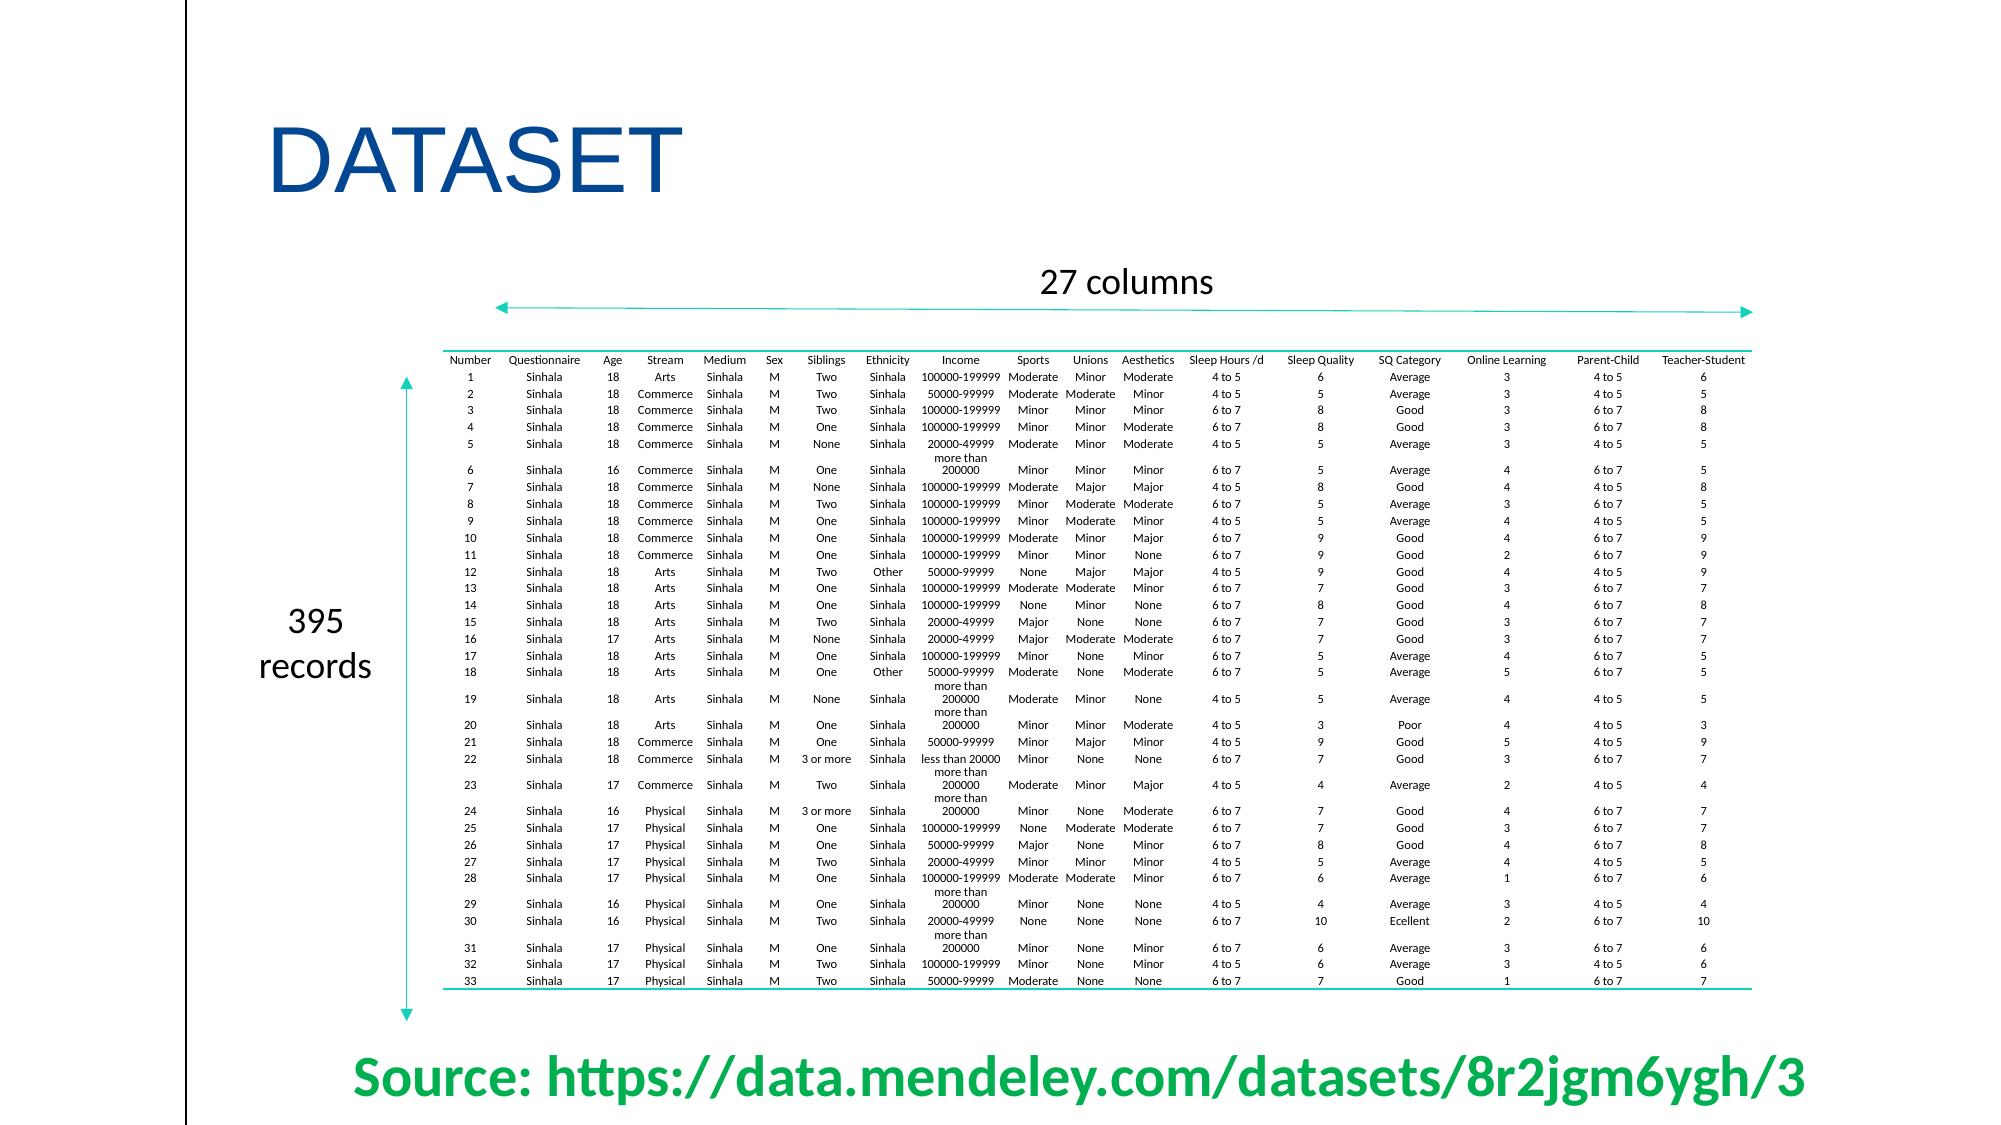

# Dataset
27 columns
| Number | Questionnaire | Age | Stream | Medium | Sex | Siblings | Ethnicity | Income | Sports | Unions | Aesthetics | Sleep Hours /d | Sleep Quality | SQ Category | Online Learning | Parent-Child | Teacher-Student |
| --- | --- | --- | --- | --- | --- | --- | --- | --- | --- | --- | --- | --- | --- | --- | --- | --- | --- |
| 1 | Sinhala | 18 | Arts | Sinhala | M | Two | Sinhala | 100000-199999 | Moderate | Minor | Moderate | 4 to 5 | 6 | Average | 3 | 4 to 5 | 6 |
| 2 | Sinhala | 18 | Commerce | Sinhala | M | Two | Sinhala | 50000-99999 | Moderate | Moderate | Minor | 4 to 5 | 5 | Average | 3 | 4 to 5 | 5 |
| 3 | Sinhala | 18 | Commerce | Sinhala | M | Two | Sinhala | 100000-199999 | Minor | Minor | Minor | 6 to 7 | 8 | Good | 3 | 6 to 7 | 8 |
| 4 | Sinhala | 18 | Commerce | Sinhala | M | One | Sinhala | 100000-199999 | Minor | Minor | Moderate | 6 to 7 | 8 | Good | 3 | 6 to 7 | 8 |
| 5 | Sinhala | 18 | Commerce | Sinhala | M | None | Sinhala | 20000-49999 | Moderate | Minor | Moderate | 4 to 5 | 5 | Average | 3 | 4 to 5 | 5 |
| 6 | Sinhala | 16 | Commerce | Sinhala | M | One | Sinhala | more than 200000 | Minor | Minor | Minor | 6 to 7 | 5 | Average | 4 | 6 to 7 | 5 |
| 7 | Sinhala | 18 | Commerce | Sinhala | M | None | Sinhala | 100000-199999 | Moderate | Major | Major | 4 to 5 | 8 | Good | 4 | 4 to 5 | 8 |
| 8 | Sinhala | 18 | Commerce | Sinhala | M | Two | Sinhala | 100000-199999 | Minor | Moderate | Moderate | 6 to 7 | 5 | Average | 3 | 6 to 7 | 5 |
| 9 | Sinhala | 18 | Commerce | Sinhala | M | One | Sinhala | 100000-199999 | Minor | Moderate | Minor | 4 to 5 | 5 | Average | 4 | 4 to 5 | 5 |
| 10 | Sinhala | 18 | Commerce | Sinhala | M | One | Sinhala | 100000-199999 | Moderate | Minor | Major | 6 to 7 | 9 | Good | 4 | 6 to 7 | 9 |
| 11 | Sinhala | 18 | Commerce | Sinhala | M | One | Sinhala | 100000-199999 | Minor | Minor | None | 6 to 7 | 9 | Good | 2 | 6 to 7 | 9 |
| 12 | Sinhala | 18 | Arts | Sinhala | M | Two | Other | 50000-99999 | None | Major | Major | 4 to 5 | 9 | Good | 4 | 4 to 5 | 9 |
| 13 | Sinhala | 18 | Arts | Sinhala | M | One | Sinhala | 100000-199999 | Moderate | Moderate | Minor | 6 to 7 | 7 | Good | 3 | 6 to 7 | 7 |
| 14 | Sinhala | 18 | Arts | Sinhala | M | One | Sinhala | 100000-199999 | None | Minor | None | 6 to 7 | 8 | Good | 4 | 6 to 7 | 8 |
| 15 | Sinhala | 18 | Arts | Sinhala | M | Two | Sinhala | 20000-49999 | Major | None | None | 6 to 7 | 7 | Good | 3 | 6 to 7 | 7 |
| 16 | Sinhala | 17 | Arts | Sinhala | M | None | Sinhala | 20000-49999 | Major | Moderate | Moderate | 6 to 7 | 7 | Good | 3 | 6 to 7 | 7 |
| 17 | Sinhala | 18 | Arts | Sinhala | M | One | Sinhala | 100000-199999 | Minor | None | Minor | 6 to 7 | 5 | Average | 4 | 6 to 7 | 5 |
| 18 | Sinhala | 18 | Arts | Sinhala | M | One | Other | 50000-99999 | Moderate | None | Moderate | 6 to 7 | 5 | Average | 5 | 6 to 7 | 5 |
| 19 | Sinhala | 18 | Arts | Sinhala | M | None | Sinhala | more than 200000 | Moderate | Minor | None | 4 to 5 | 5 | Average | 4 | 4 to 5 | 5 |
| 20 | Sinhala | 18 | Arts | Sinhala | M | One | Sinhala | more than 200000 | Minor | Minor | Moderate | 4 to 5 | 3 | Poor | 4 | 4 to 5 | 3 |
| 21 | Sinhala | 18 | Commerce | Sinhala | M | One | Sinhala | 50000-99999 | Minor | Major | Minor | 4 to 5 | 9 | Good | 5 | 4 to 5 | 9 |
| 22 | Sinhala | 18 | Commerce | Sinhala | M | 3 or more | Sinhala | less than 20000 | Minor | None | None | 6 to 7 | 7 | Good | 3 | 6 to 7 | 7 |
| 23 | Sinhala | 17 | Commerce | Sinhala | M | Two | Sinhala | more than 200000 | Moderate | Minor | Major | 4 to 5 | 4 | Average | 2 | 4 to 5 | 4 |
| 24 | Sinhala | 16 | Physical | Sinhala | M | 3 or more | Sinhala | more than 200000 | Minor | None | Moderate | 6 to 7 | 7 | Good | 4 | 6 to 7 | 7 |
| 25 | Sinhala | 17 | Physical | Sinhala | M | One | Sinhala | 100000-199999 | None | Moderate | Moderate | 6 to 7 | 7 | Good | 3 | 6 to 7 | 7 |
| 26 | Sinhala | 17 | Physical | Sinhala | M | One | Sinhala | 50000-99999 | Major | None | Minor | 6 to 7 | 8 | Good | 4 | 6 to 7 | 8 |
| 27 | Sinhala | 17 | Physical | Sinhala | M | Two | Sinhala | 20000-49999 | Minor | Minor | Minor | 4 to 5 | 5 | Average | 4 | 4 to 5 | 5 |
| 28 | Sinhala | 17 | Physical | Sinhala | M | One | Sinhala | 100000-199999 | Moderate | Moderate | Minor | 6 to 7 | 6 | Average | 1 | 6 to 7 | 6 |
| 29 | Sinhala | 16 | Physical | Sinhala | M | One | Sinhala | more than 200000 | Minor | None | None | 4 to 5 | 4 | Average | 3 | 4 to 5 | 4 |
| 30 | Sinhala | 16 | Physical | Sinhala | M | Two | Sinhala | 20000-49999 | None | None | None | 6 to 7 | 10 | Ecellent | 2 | 6 to 7 | 10 |
| 31 | Sinhala | 17 | Physical | Sinhala | M | One | Sinhala | more than 200000 | Minor | None | Minor | 6 to 7 | 6 | Average | 3 | 6 to 7 | 6 |
| 32 | Sinhala | 17 | Physical | Sinhala | M | Two | Sinhala | 100000-199999 | Minor | None | Minor | 4 to 5 | 6 | Average | 3 | 4 to 5 | 6 |
| 33 | Sinhala | 17 | Physical | Sinhala | M | Two | Sinhala | 50000-99999 | Moderate | None | None | 6 to 7 | 7 | Good | 1 | 6 to 7 | 7 |
395 records
Source: https://data.mendeley.com/datasets/8r2jgm6ygh/3